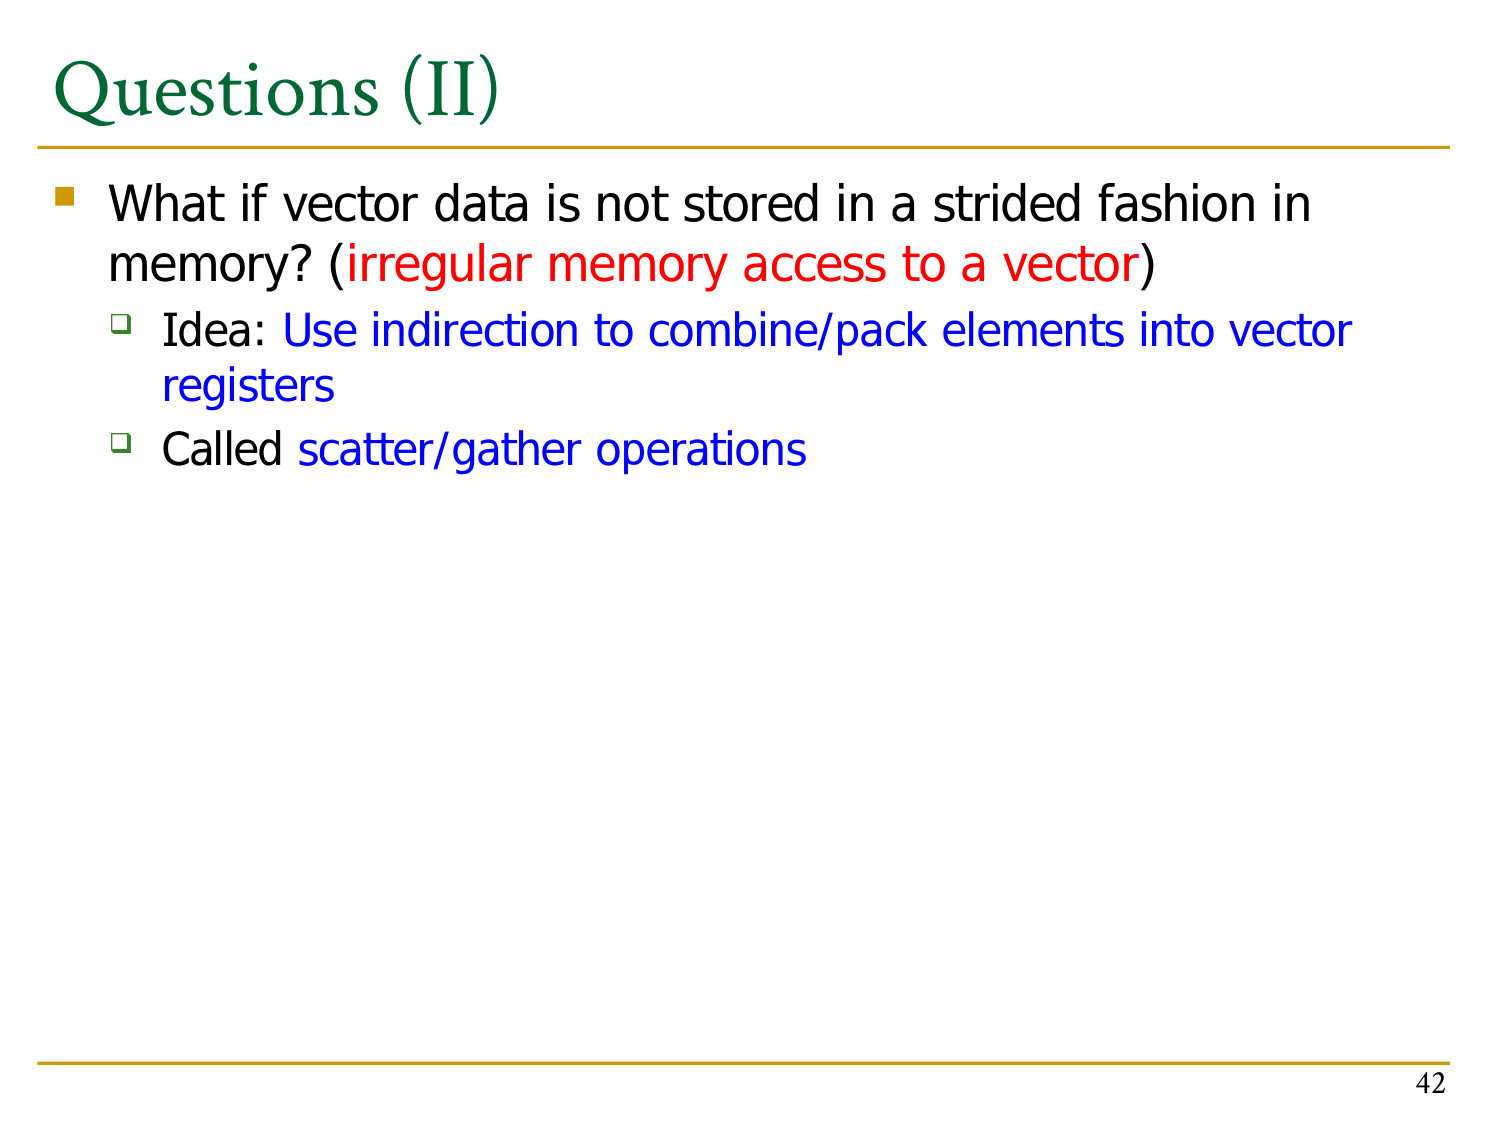

# Questions (II)
What if vector data is not stored in a strided fashion in memory? (irregular memory access to a vector)
Idea: Use indirection to combine/pack elements into vector registers
Called scatter/gather operations
42